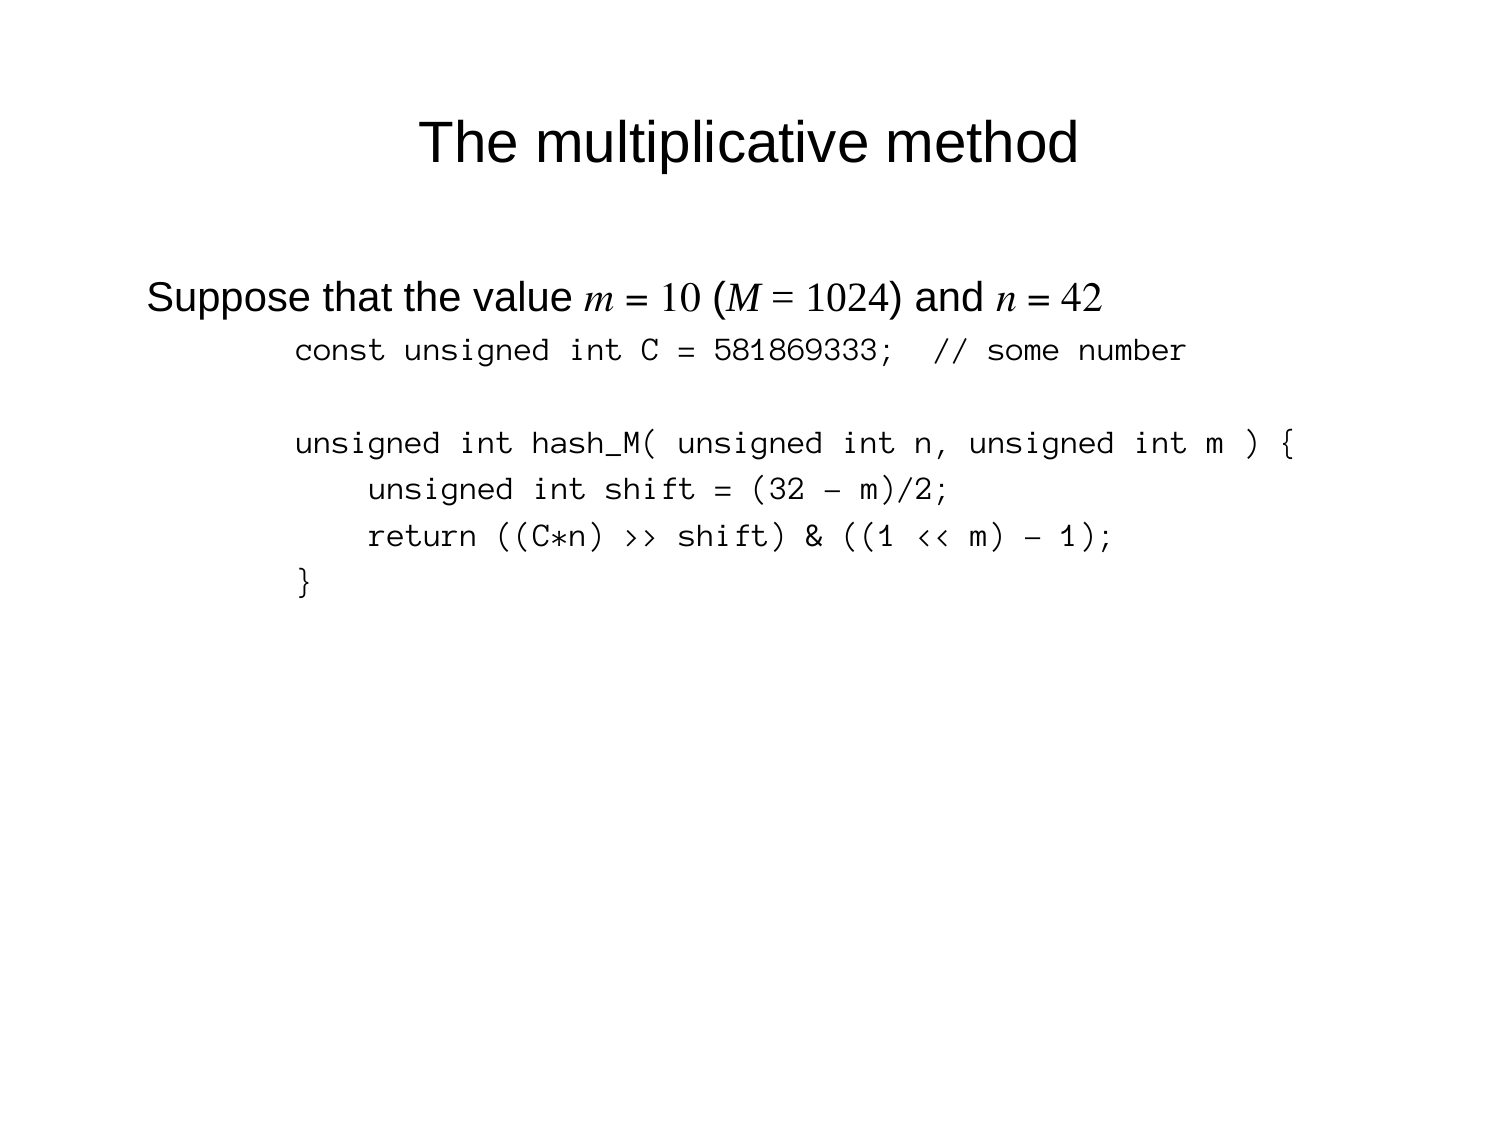

# The multiplicative method
	Suppose that the value m = 10 (M = 1024) and n = 42
		const unsigned int C = 581869333;  // some number

		unsigned int hash_M( unsigned int n, unsigned int m ) {
		    unsigned int shift = (32 – m)/2;
		    return ((C*n) >> shift) & ((1 << m) – 1);
		}